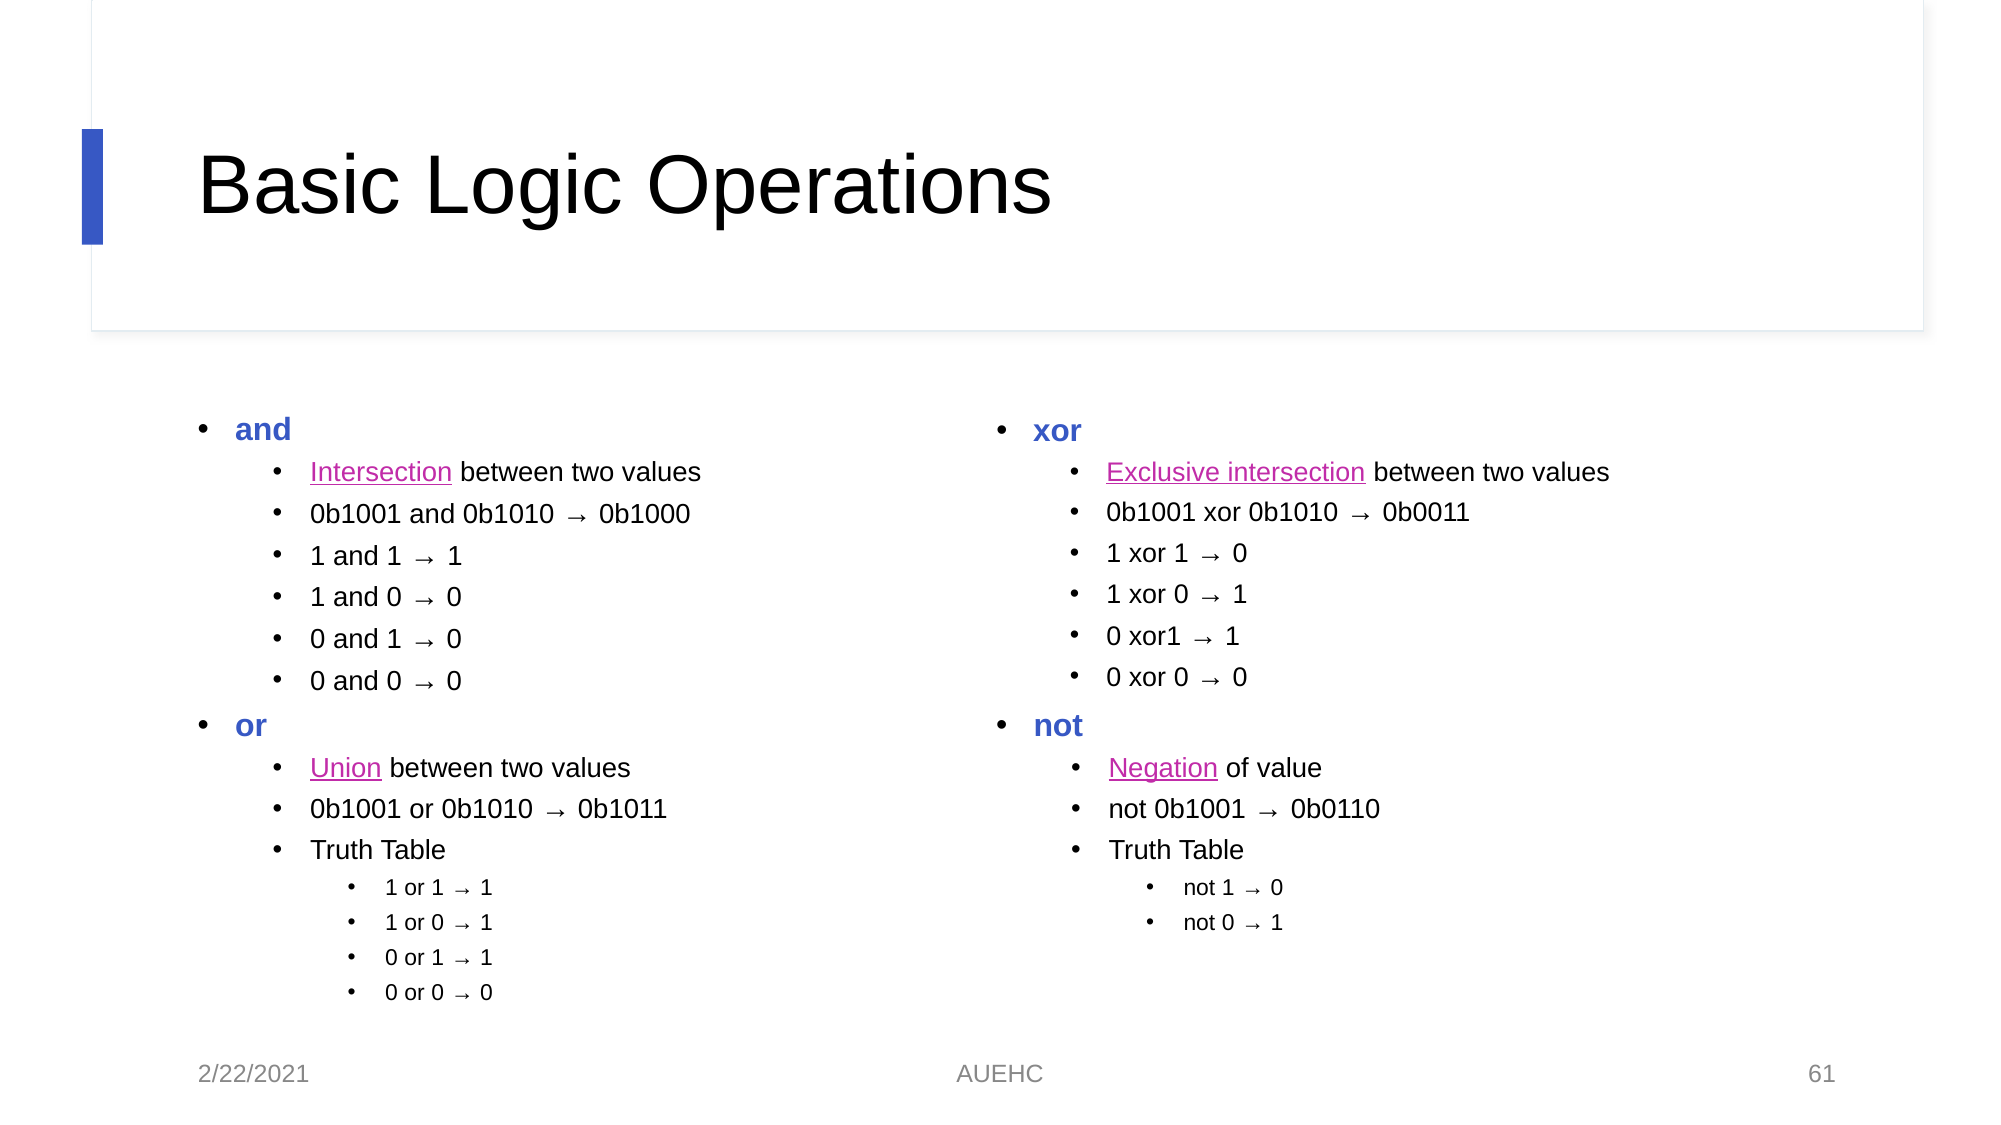

# Basic Logic Operations
and
Intersection between two values
0b1001 and 0b1010 → 0b1000
1 and 1 → 1
1 and 0 → 0
0 and 1 → 0
0 and 0 → 0
xor
Exclusive intersection between two values
0b1001 xor 0b1010 → 0b0011
1 xor 1 → 0
1 xor 0 → 1
0 xor1 → 1
0 xor 0 → 0
or
Union between two values
0b1001 or 0b1010 → 0b1011
Truth Table
1 or 1 → 1
1 or 0 → 1
0 or 1 → 1
0 or 0 → 0
not
Negation of value
not 0b1001 → 0b0110
Truth Table
not 1 → 0
not 0 → 1
2/22/2021
AUEHC
61